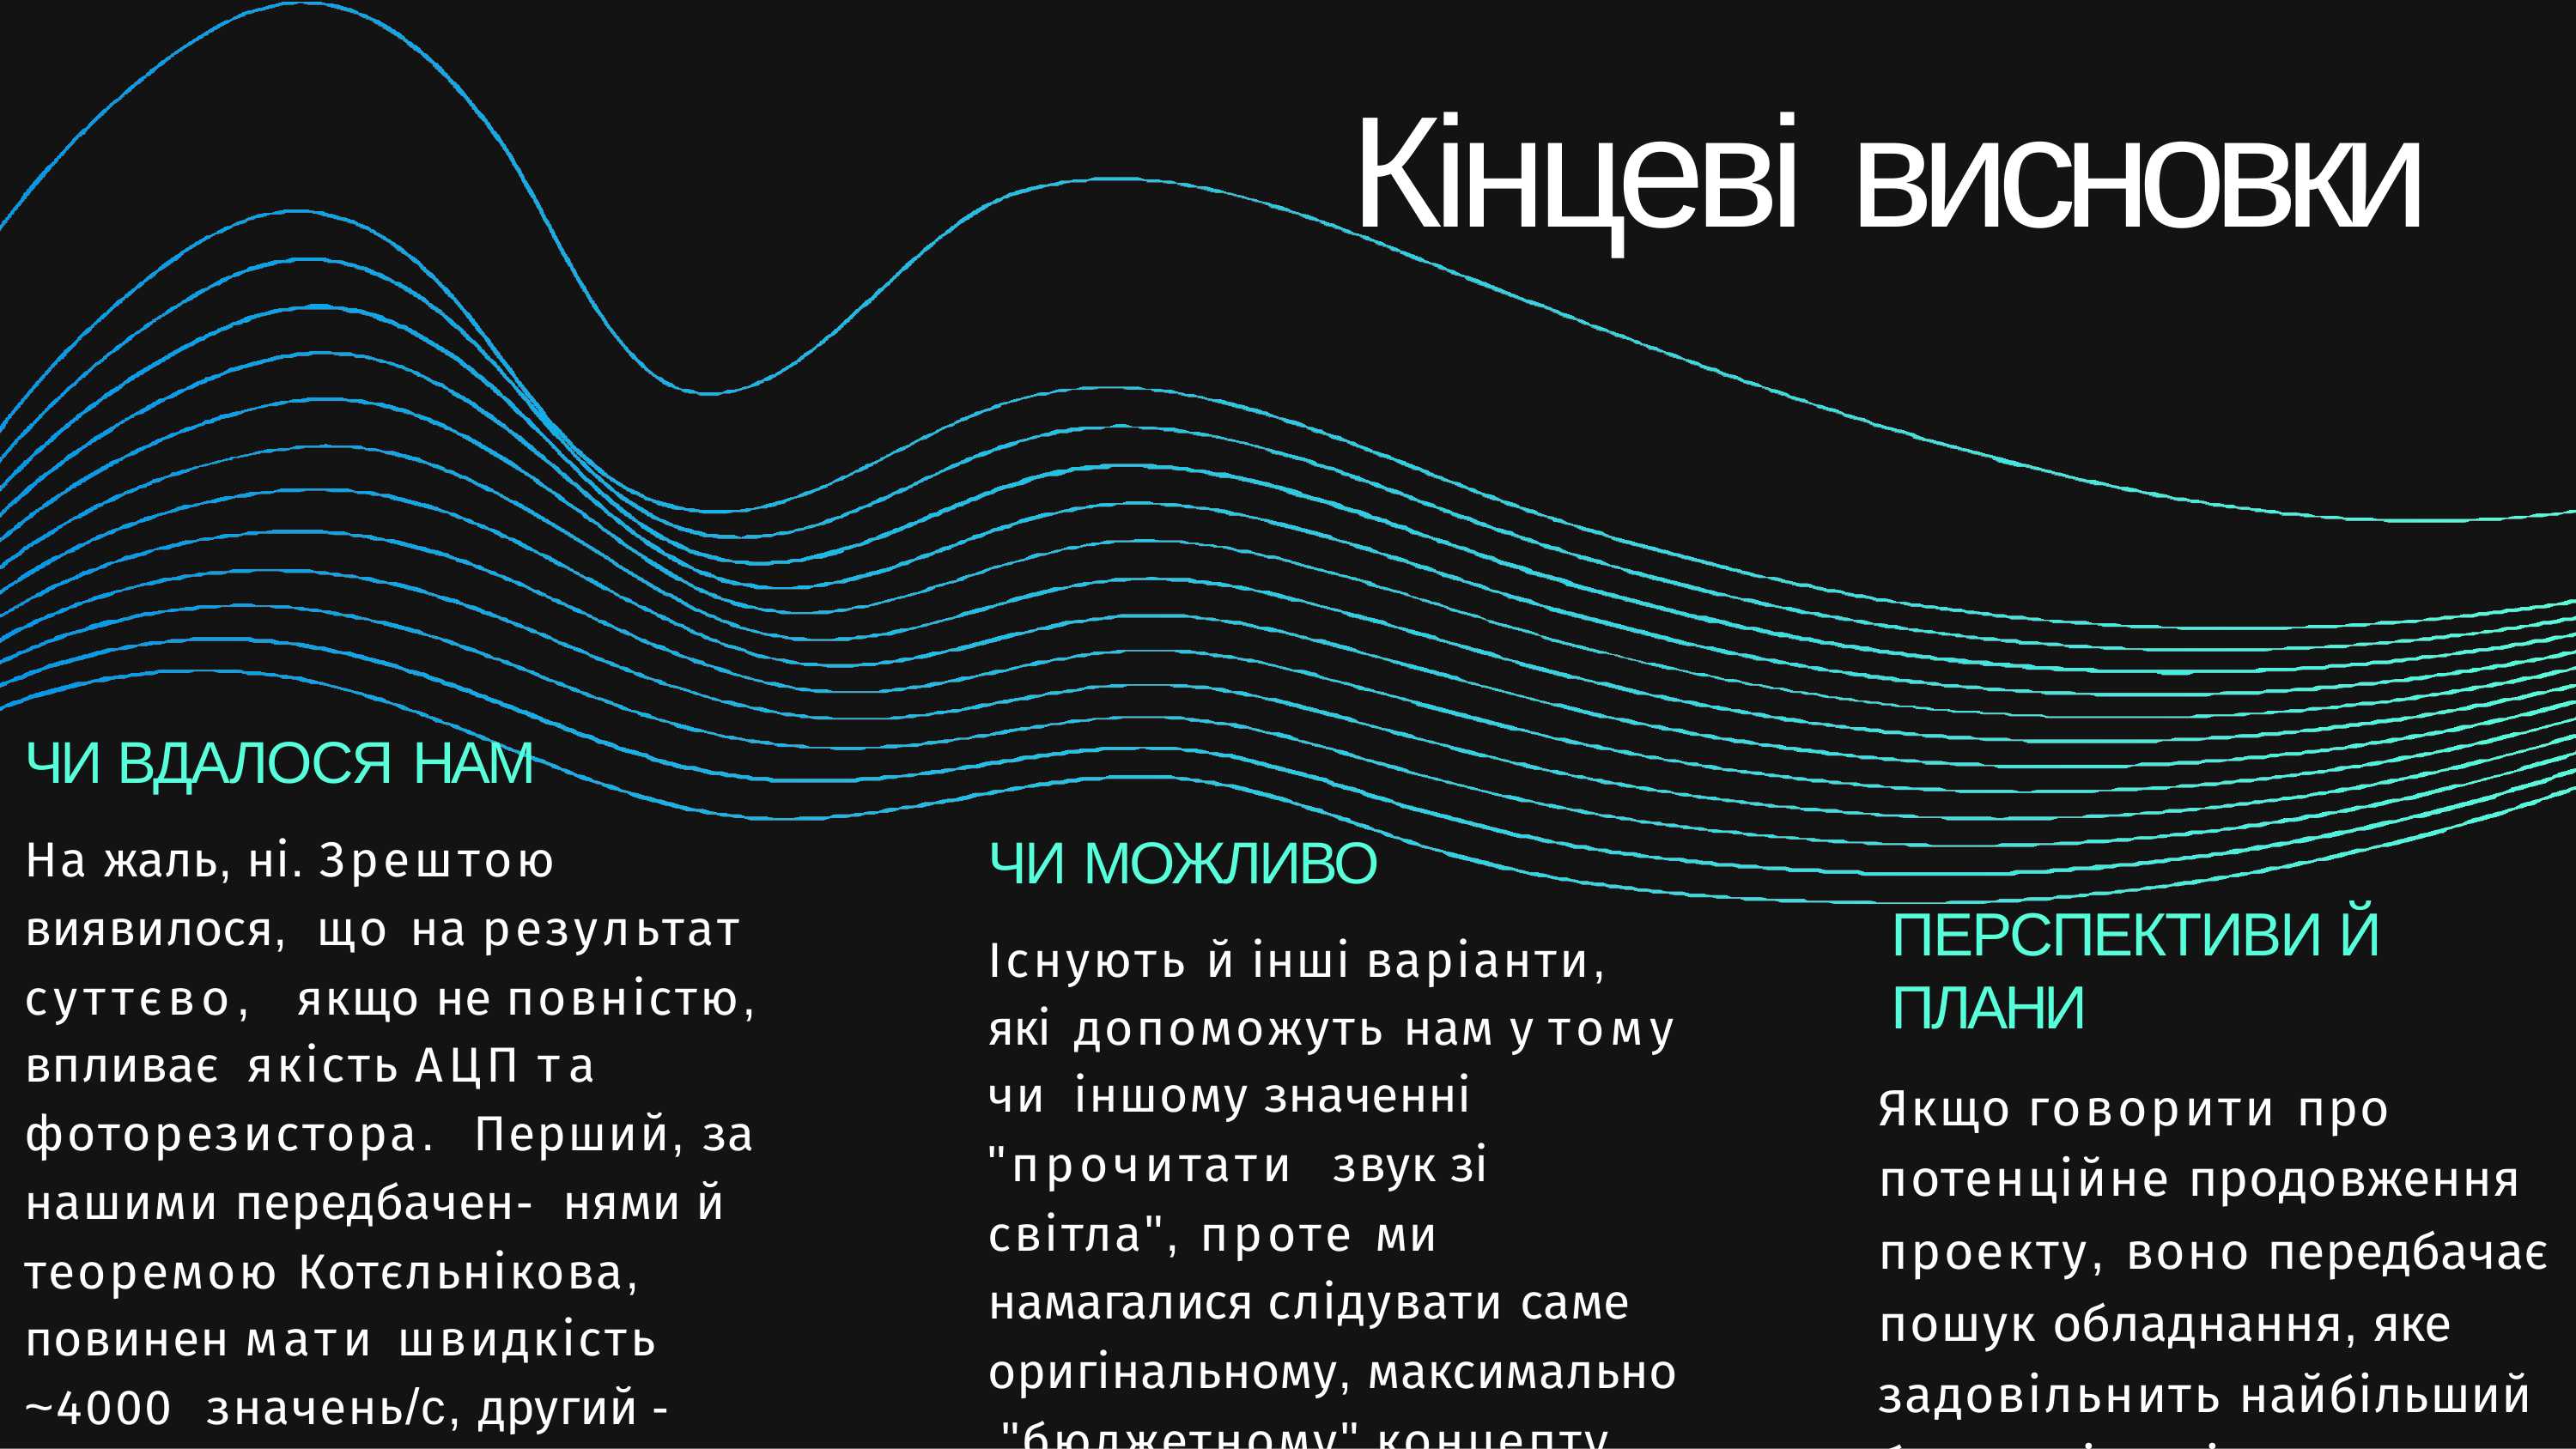

# Кінцеві висновки
ЧИ ВДАЛОСЯ НАМ
На жаль, ні. Зрештою виявилося,  що на результат суттєво,  якщо не повністю, впливає  якість АЦП та фоторезистора.  Перший, за нашими передбачен-  нями й теоремою Котєльнікова,  повинен мати швидкість ~4000  значень/c, другий - широкий  діапазон можливих вхідних напруг
ЧИ МОЖЛИВО
Існують й інші варіанти, які  допоможуть нам у тому чи  іншому значенні "прочитати  звук зі світла", проте ми  намагалися слідувати саме  оригінальному, максимально  "бюджетному" концепту.
ПЕРСПЕКТИВИ Й ПЛАНИ
Якщо говорити про  потенційне продовження  проекту, воно передбачає  пошук обладнання, яке  задовільнить найбільший  балагс між якістю та ціною.